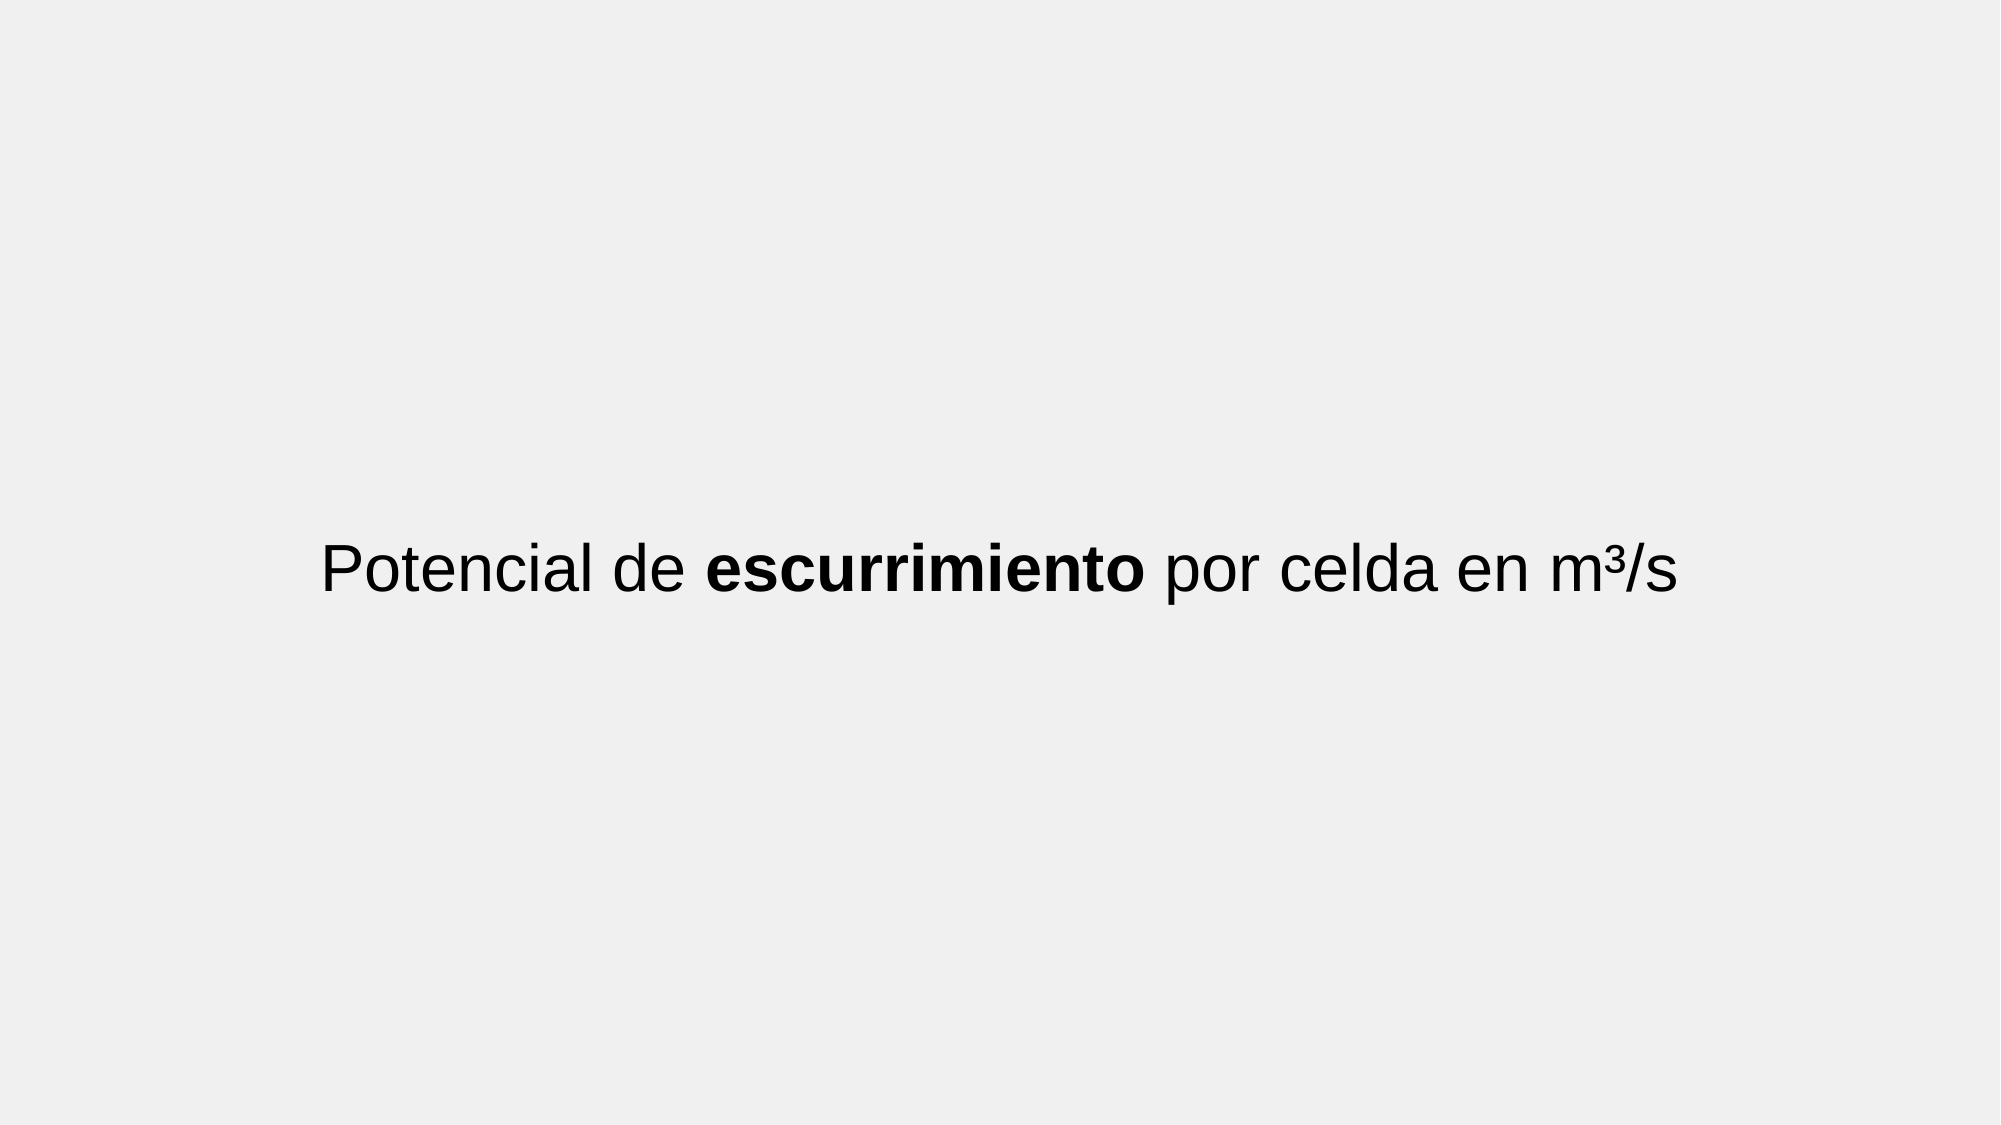

Potencial de escurrimiento por celda en m³/s